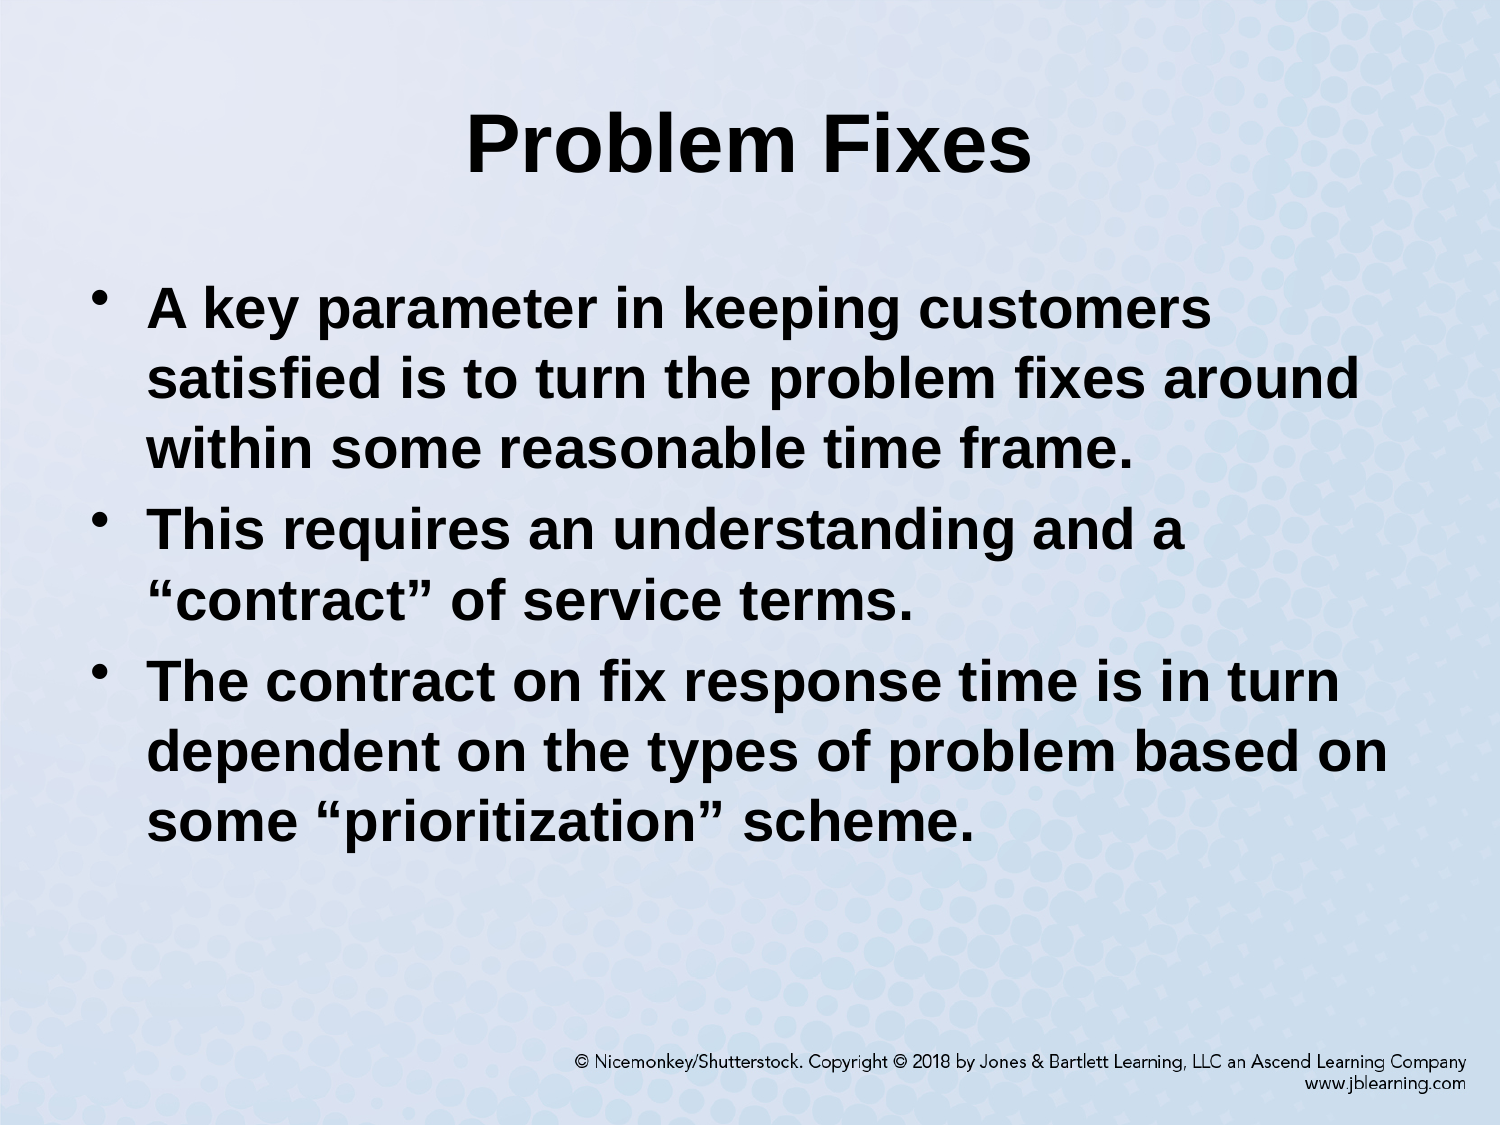

# Problem Fixes
A key parameter in keeping customers satisfied is to turn the problem fixes around within some reasonable time frame.
This requires an understanding and a “contract” of service terms.
The contract on fix response time is in turn dependent on the types of problem based on some “prioritization” scheme.